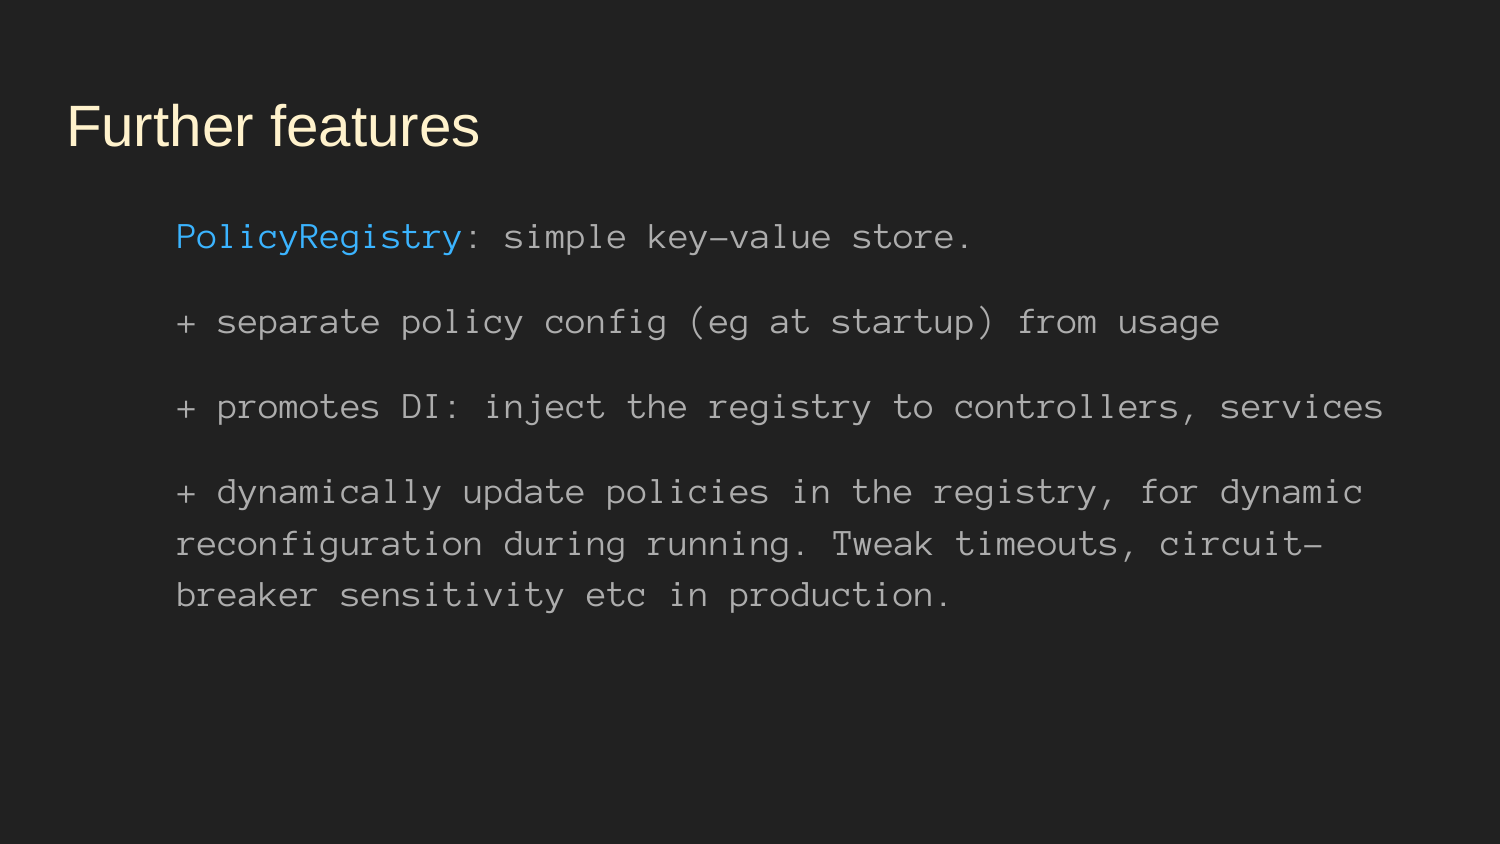

# Further features
PolicyRegistry: simple key-value store.
+ separate policy config (eg at startup) from usage
+ promotes DI: inject the registry to controllers, services
+ dynamically update policies in the registry, for dynamic reconfiguration during running. Tweak timeouts, circuit-breaker sensitivity etc in production.